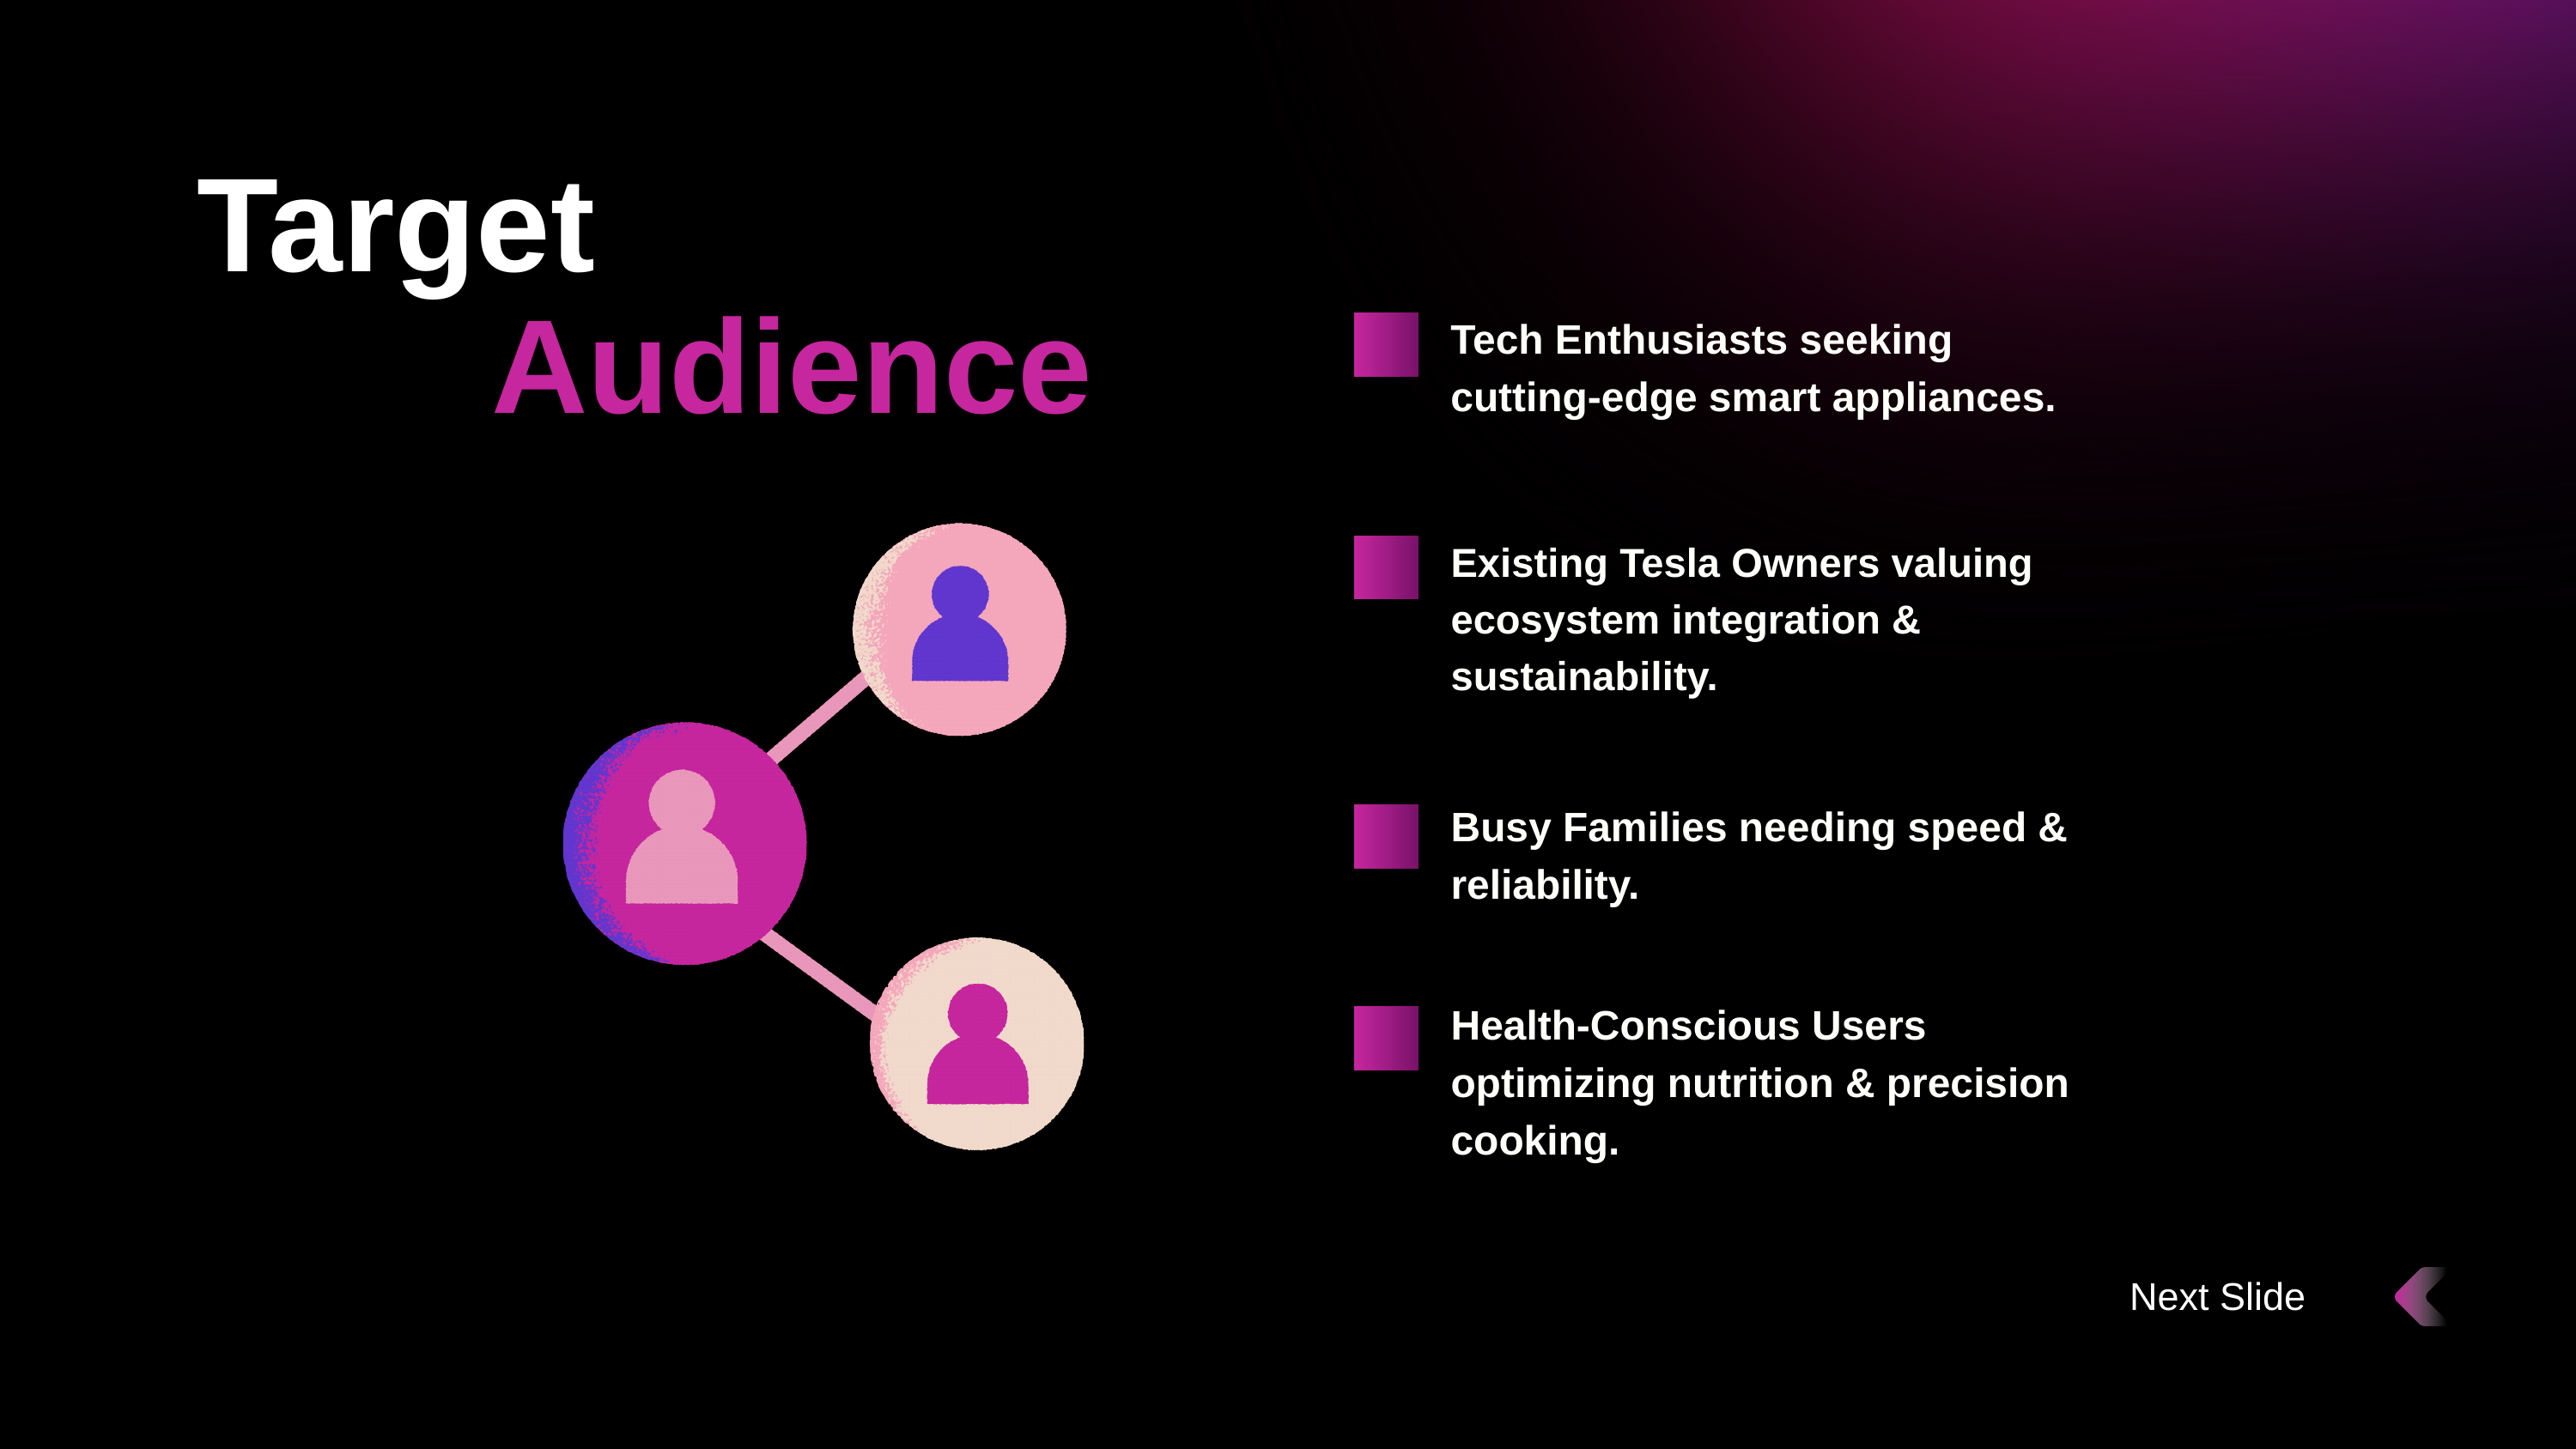

Target
Audience
Tech Enthusiasts seeking cutting-edge smart appliances.

Existing Tesla Owners valuing ecosystem integration & sustainability.

Busy Families needing speed & reliability.

Health-Conscious Users optimizing nutrition & precision cooking.

Next Slide